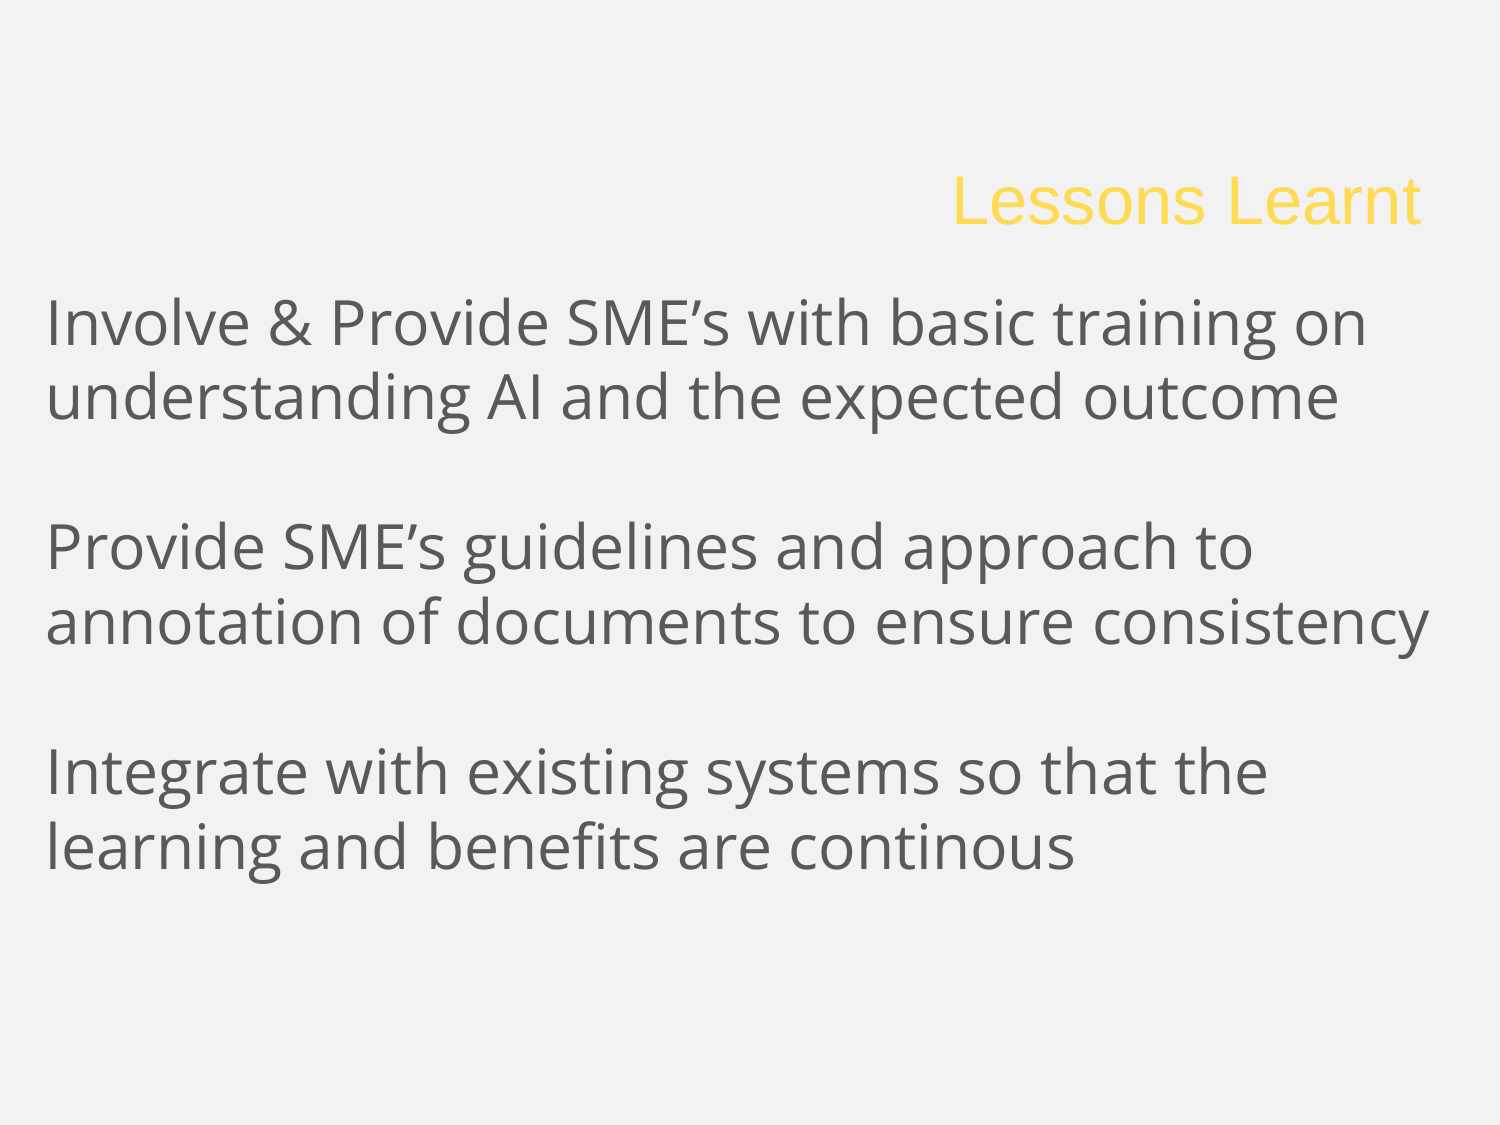

Lessons Learnt
Involve & Provide SME’s with basic training on understanding AI and the expected outcome

Provide SME’s guidelines and approach to annotation of documents to ensure consistency

Integrate with existing systems so that the learning and benefits are continous